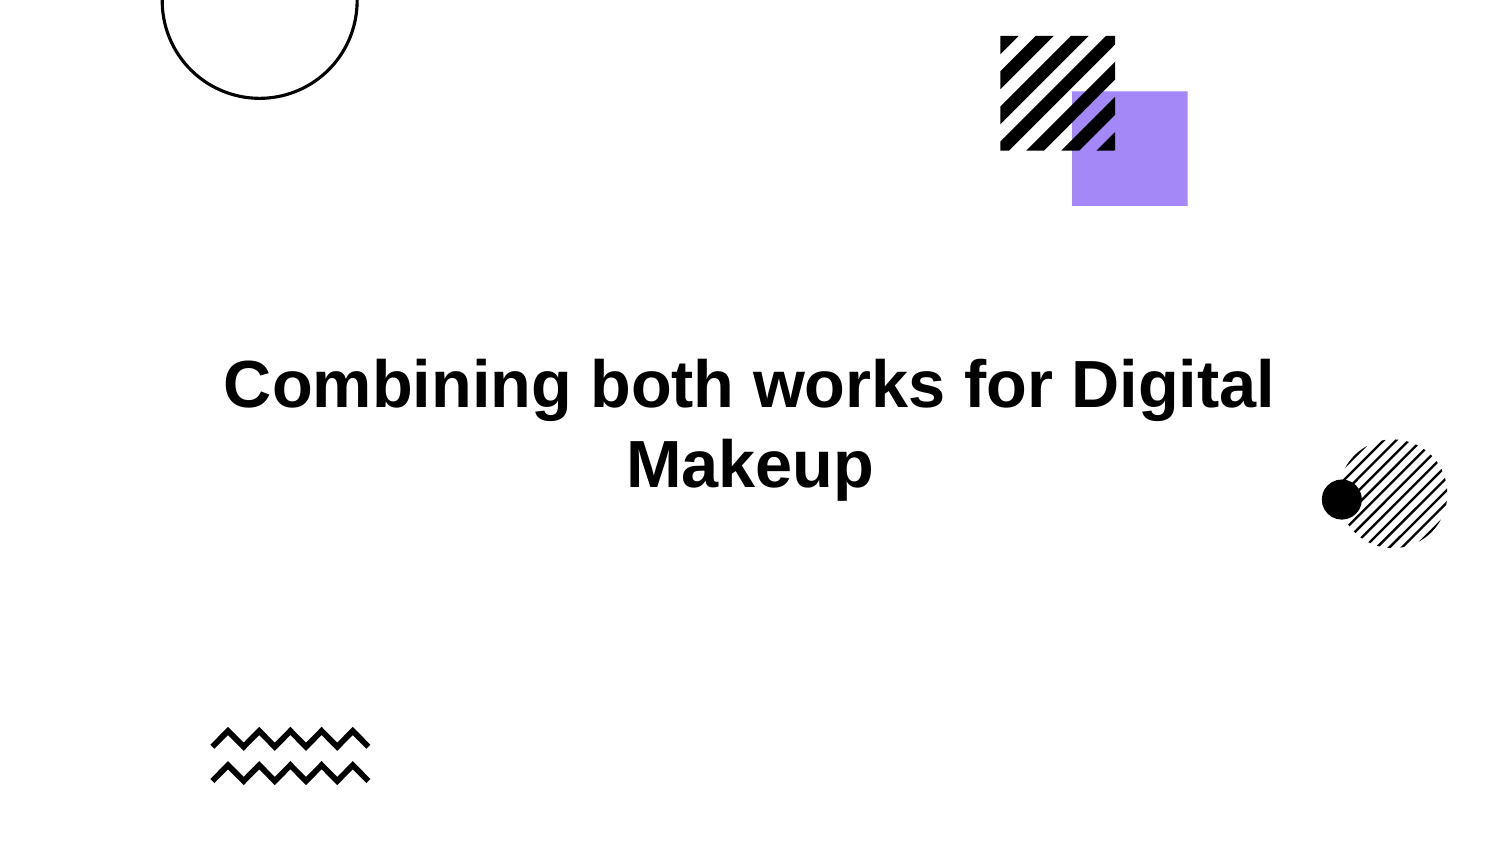

# Combining both works for Digital Makeup